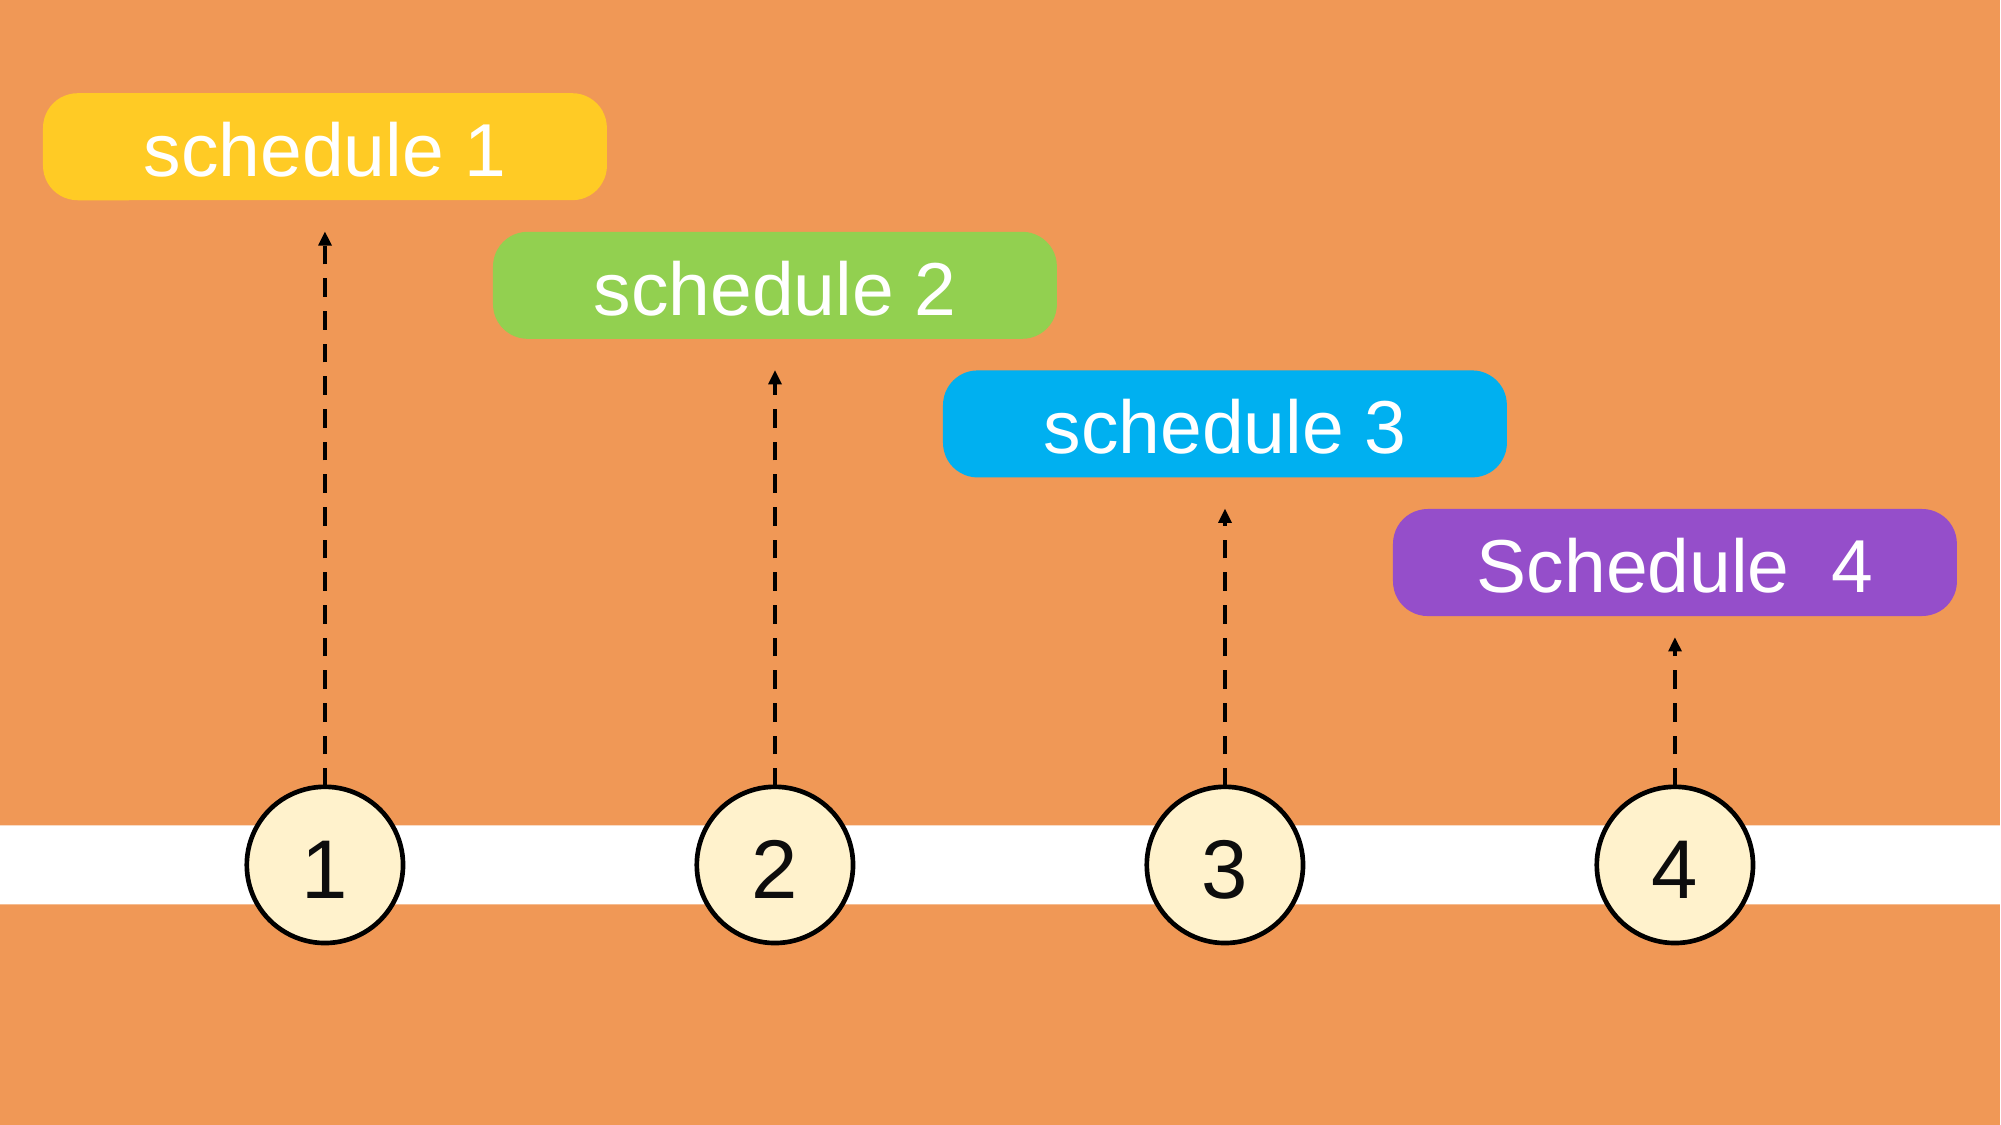

schedule 1
schedule 2
schedule 3
Schedule  4
1
2
3
4